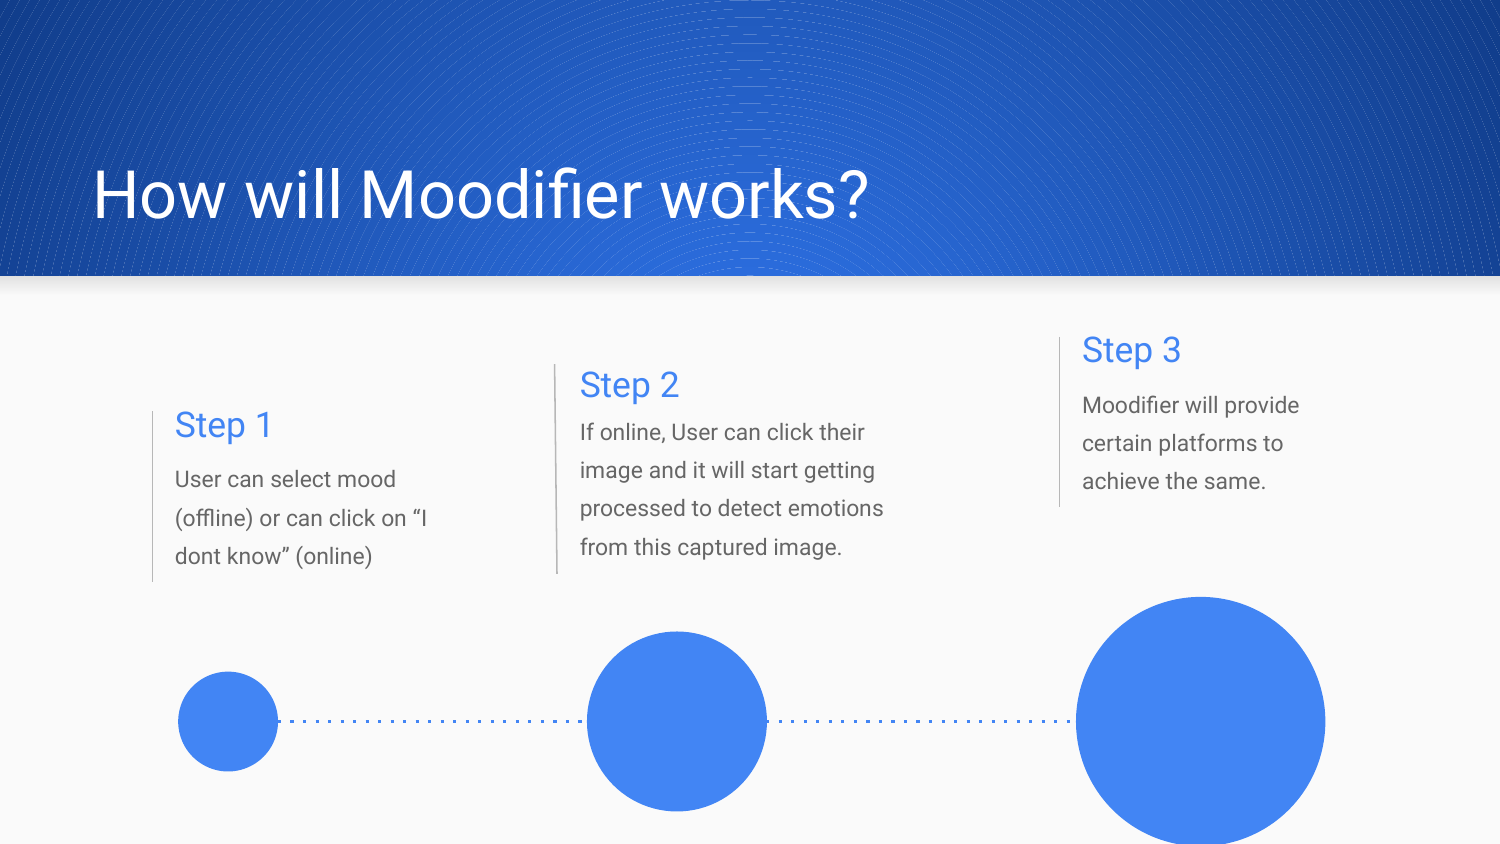

# How will Moodifier works?
Step 3
Step 2
Moodifier will provide certain platforms to achieve the same.
If online, User can click their image and it will start getting processed to detect emotions from this captured image.
Step 1
User can select mood (offline) or can click on “I dont know” (online)